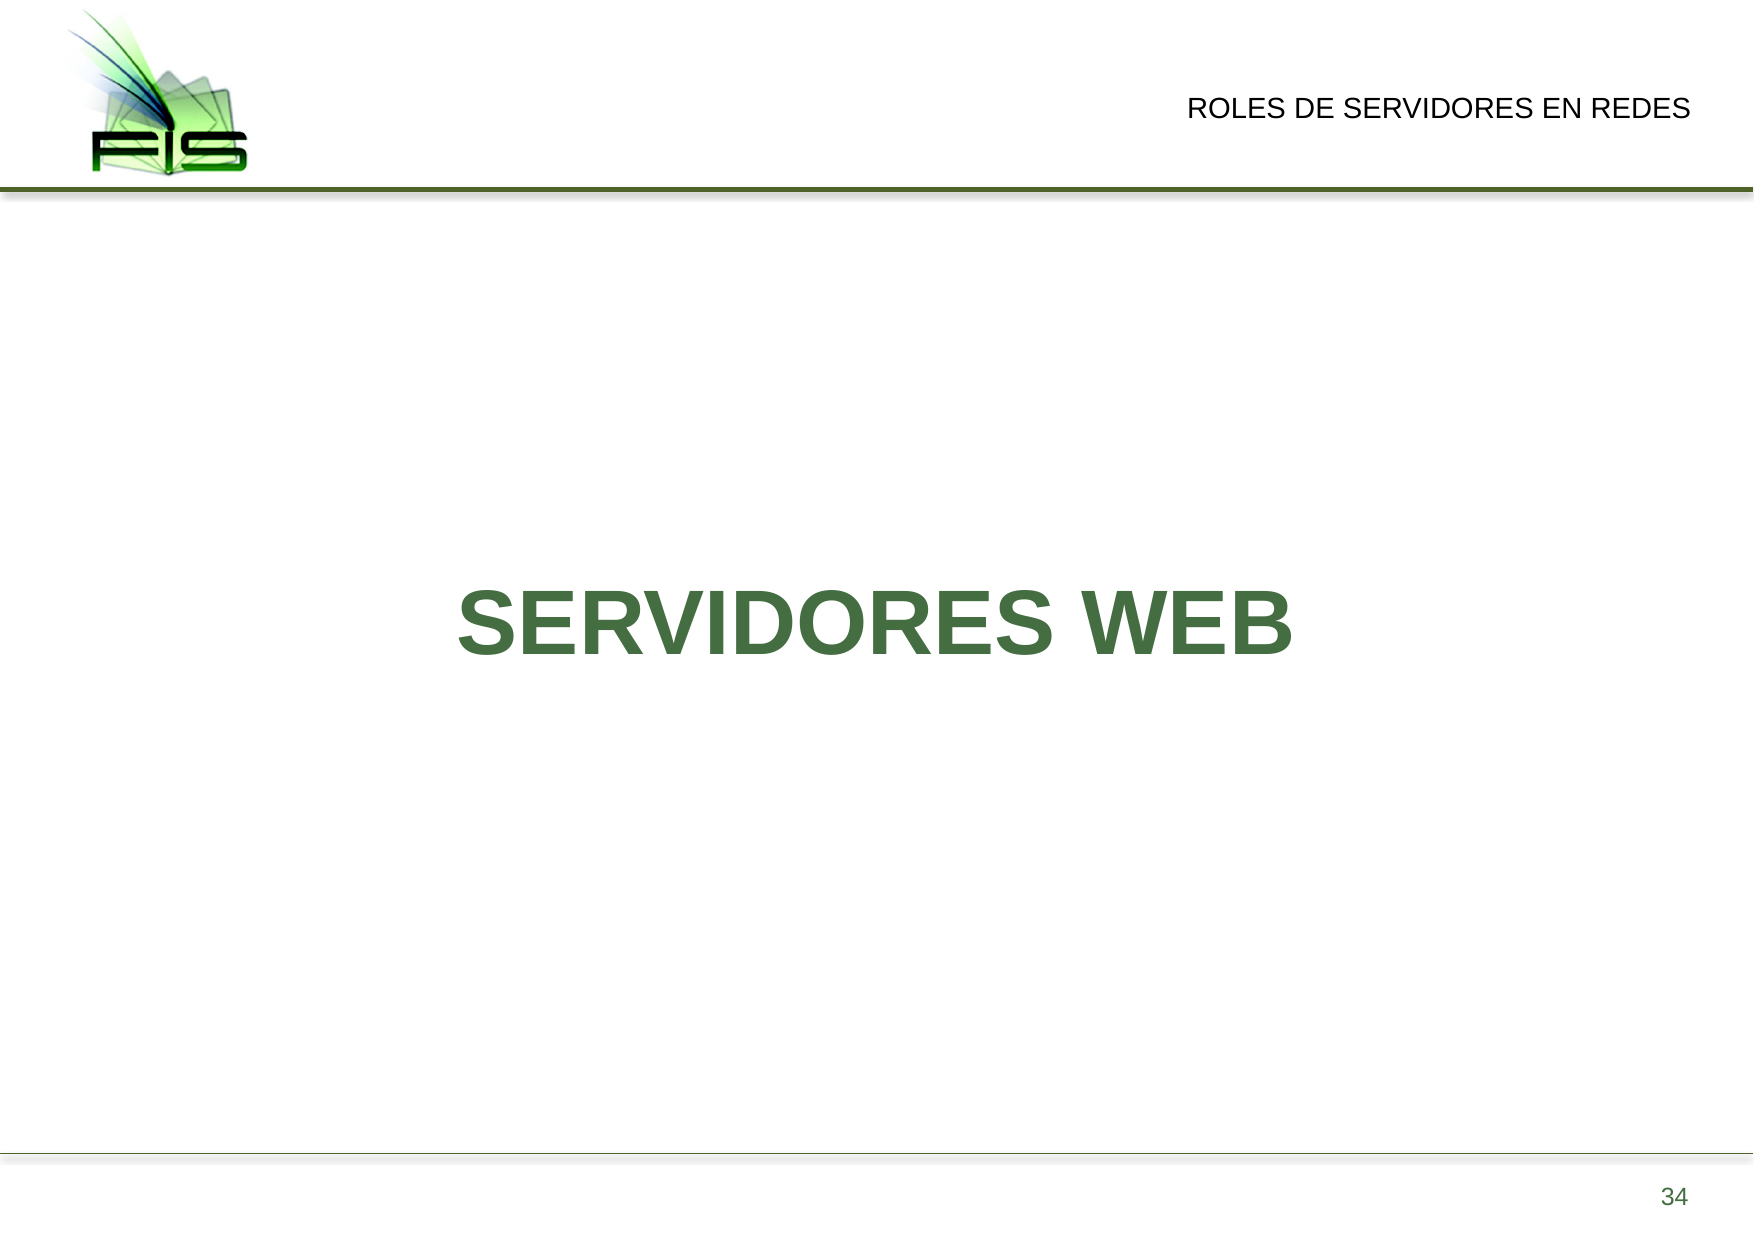

ROLES DE SERVIDORES EN REDES

# SERVIDORES WEB
34